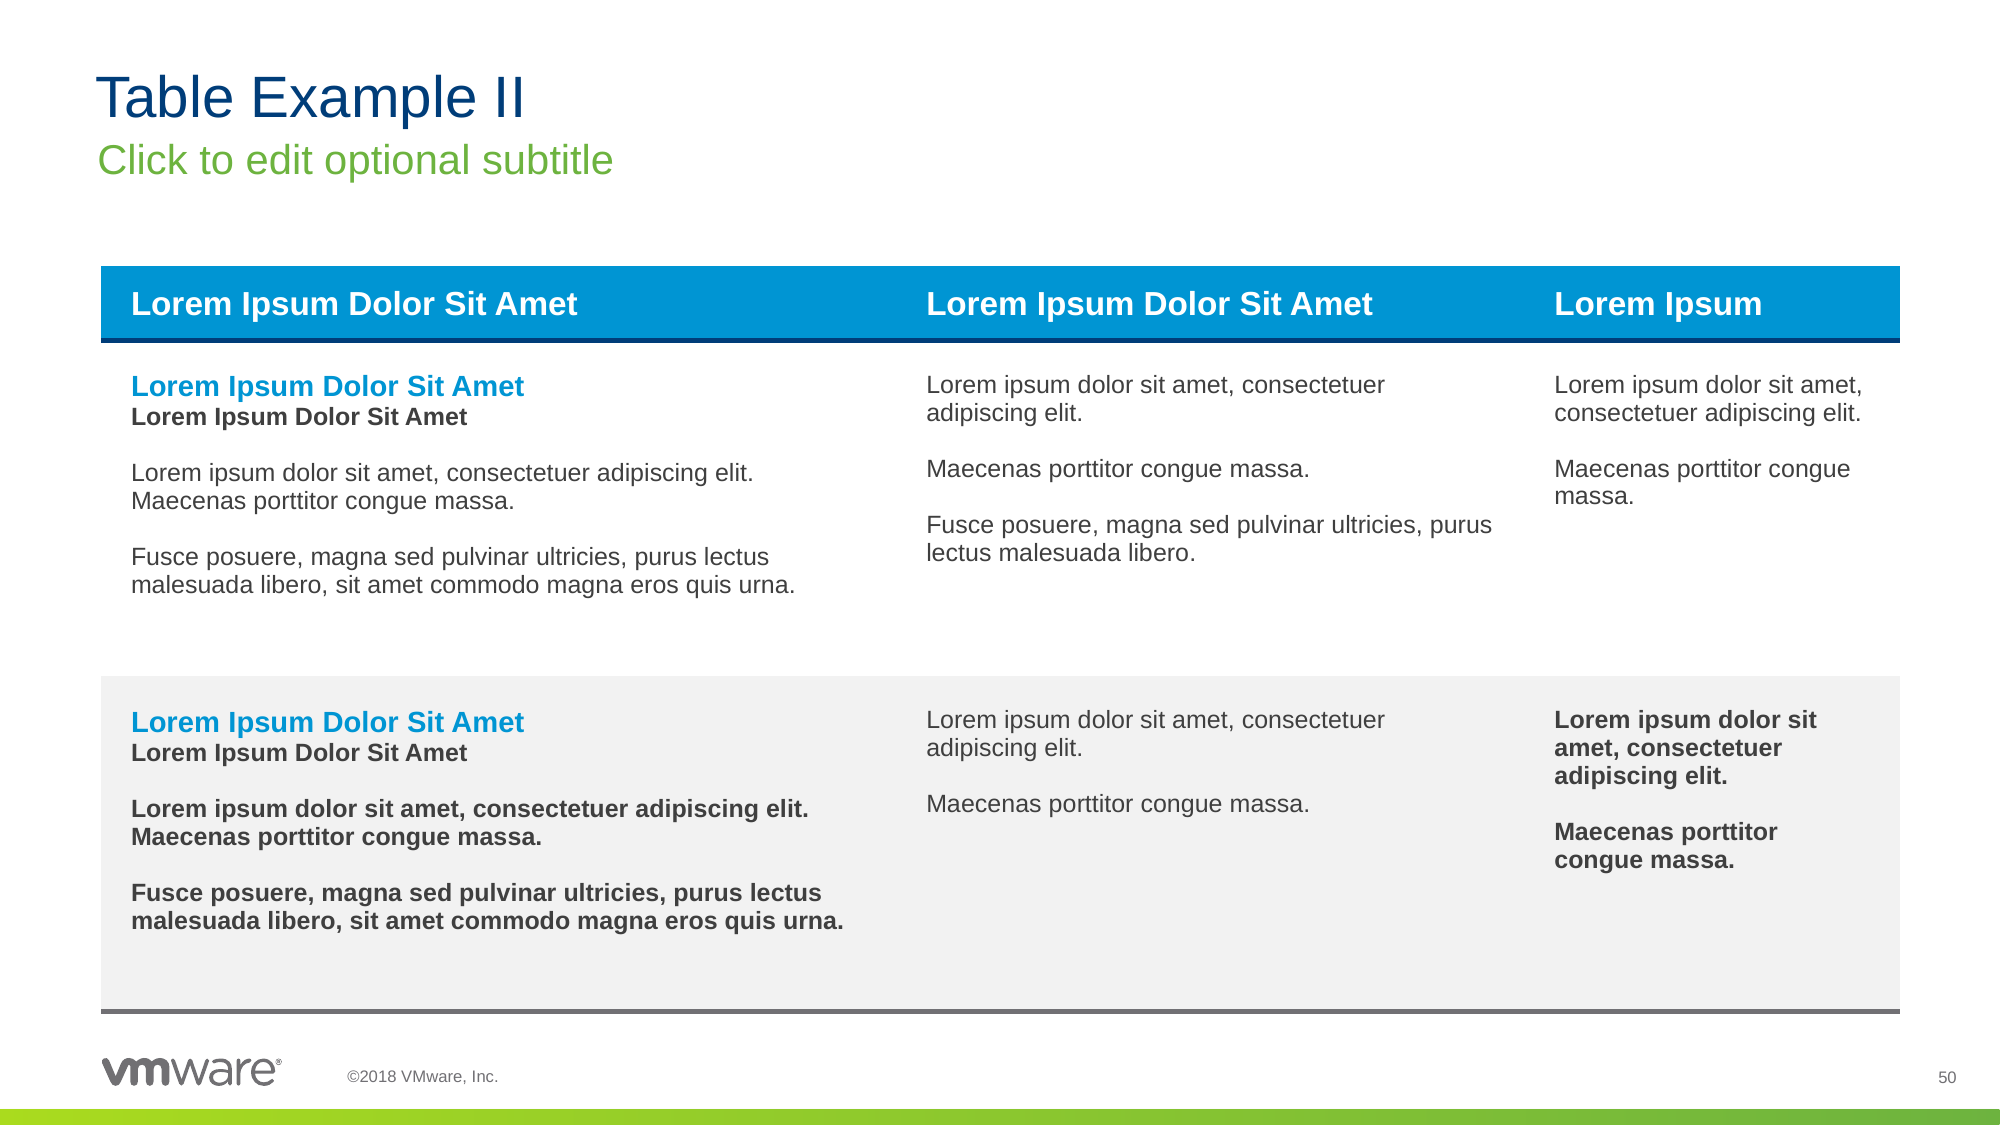

# Table Example II
Click to edit optional subtitle
| Lorem Ipsum Dolor Sit Amet | Lorem Ipsum Dolor Sit Amet | Lorem Ipsum |
| --- | --- | --- |
| Lorem Ipsum Dolor Sit Amet Lorem Ipsum Dolor Sit Amet Lorem ipsum dolor sit amet, consectetuer adipiscing elit. Maecenas porttitor congue massa. Fusce posuere, magna sed pulvinar ultricies, purus lectus malesuada libero, sit amet commodo magna eros quis urna. | Lorem ipsum dolor sit amet, consectetuer adipiscing elit. Maecenas porttitor congue massa. Fusce posuere, magna sed pulvinar ultricies, purus lectus malesuada libero. | Lorem ipsum dolor sit amet, consectetuer adipiscing elit. Maecenas porttitor congue massa. |
| Lorem Ipsum Dolor Sit Amet Lorem Ipsum Dolor Sit Amet Lorem ipsum dolor sit amet, consectetuer adipiscing elit. Maecenas porttitor congue massa. Fusce posuere, magna sed pulvinar ultricies, purus lectus malesuada libero, sit amet commodo magna eros quis urna. | Lorem ipsum dolor sit amet, consectetuer adipiscing elit. Maecenas porttitor congue massa. | Lorem ipsum dolor sit amet, consectetuer adipiscing elit. Maecenas porttitor congue massa. |